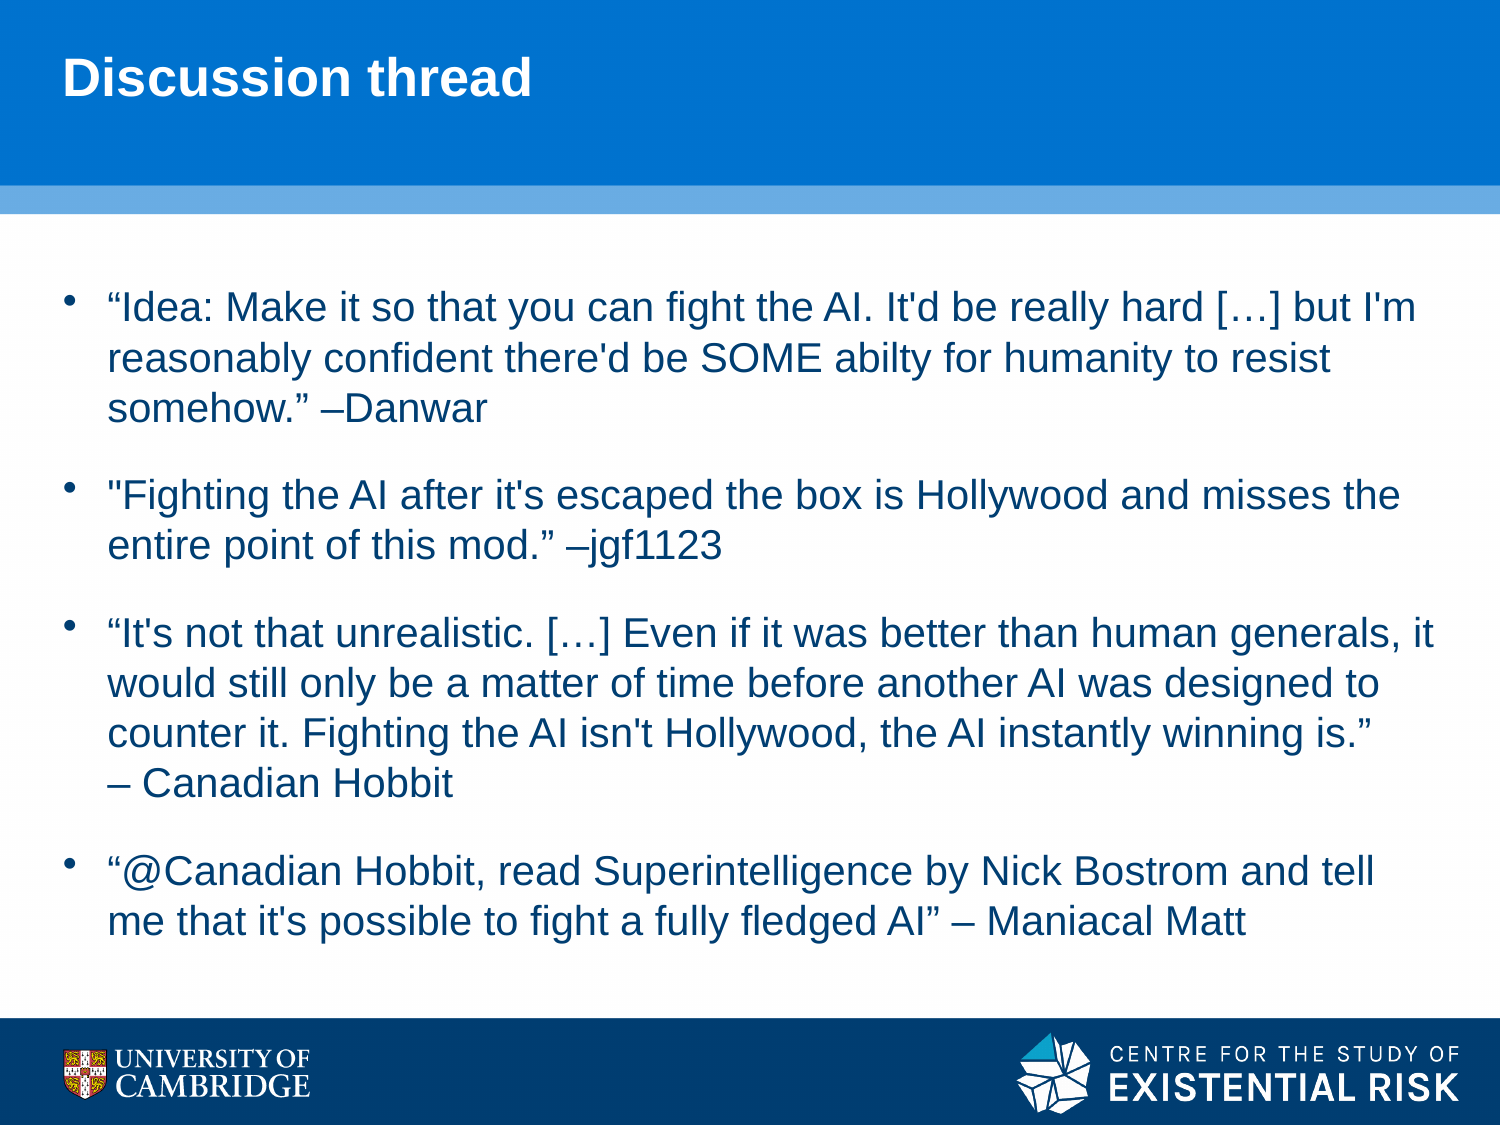

# Discussion thread
“Idea: Make it so that you can fight the AI. It'd be really hard […] but I'm reasonably confident there'd be SOME abilty for humanity to resist somehow.” –Danwar
"Fighting the AI after it's escaped the box is Hollywood and misses the entire point of this mod.” –jgf1123
“It's not that unrealistic. […] Even if it was better than human generals, it would still only be a matter of time before another AI was designed to counter it. Fighting the AI isn't Hollywood, the AI instantly winning is.”
– Canadian Hobbit
“@Canadian Hobbit, read Superintelligence by Nick Bostrom and tell me that it's possible to fight a fully fledged AI” – Maniacal Matt